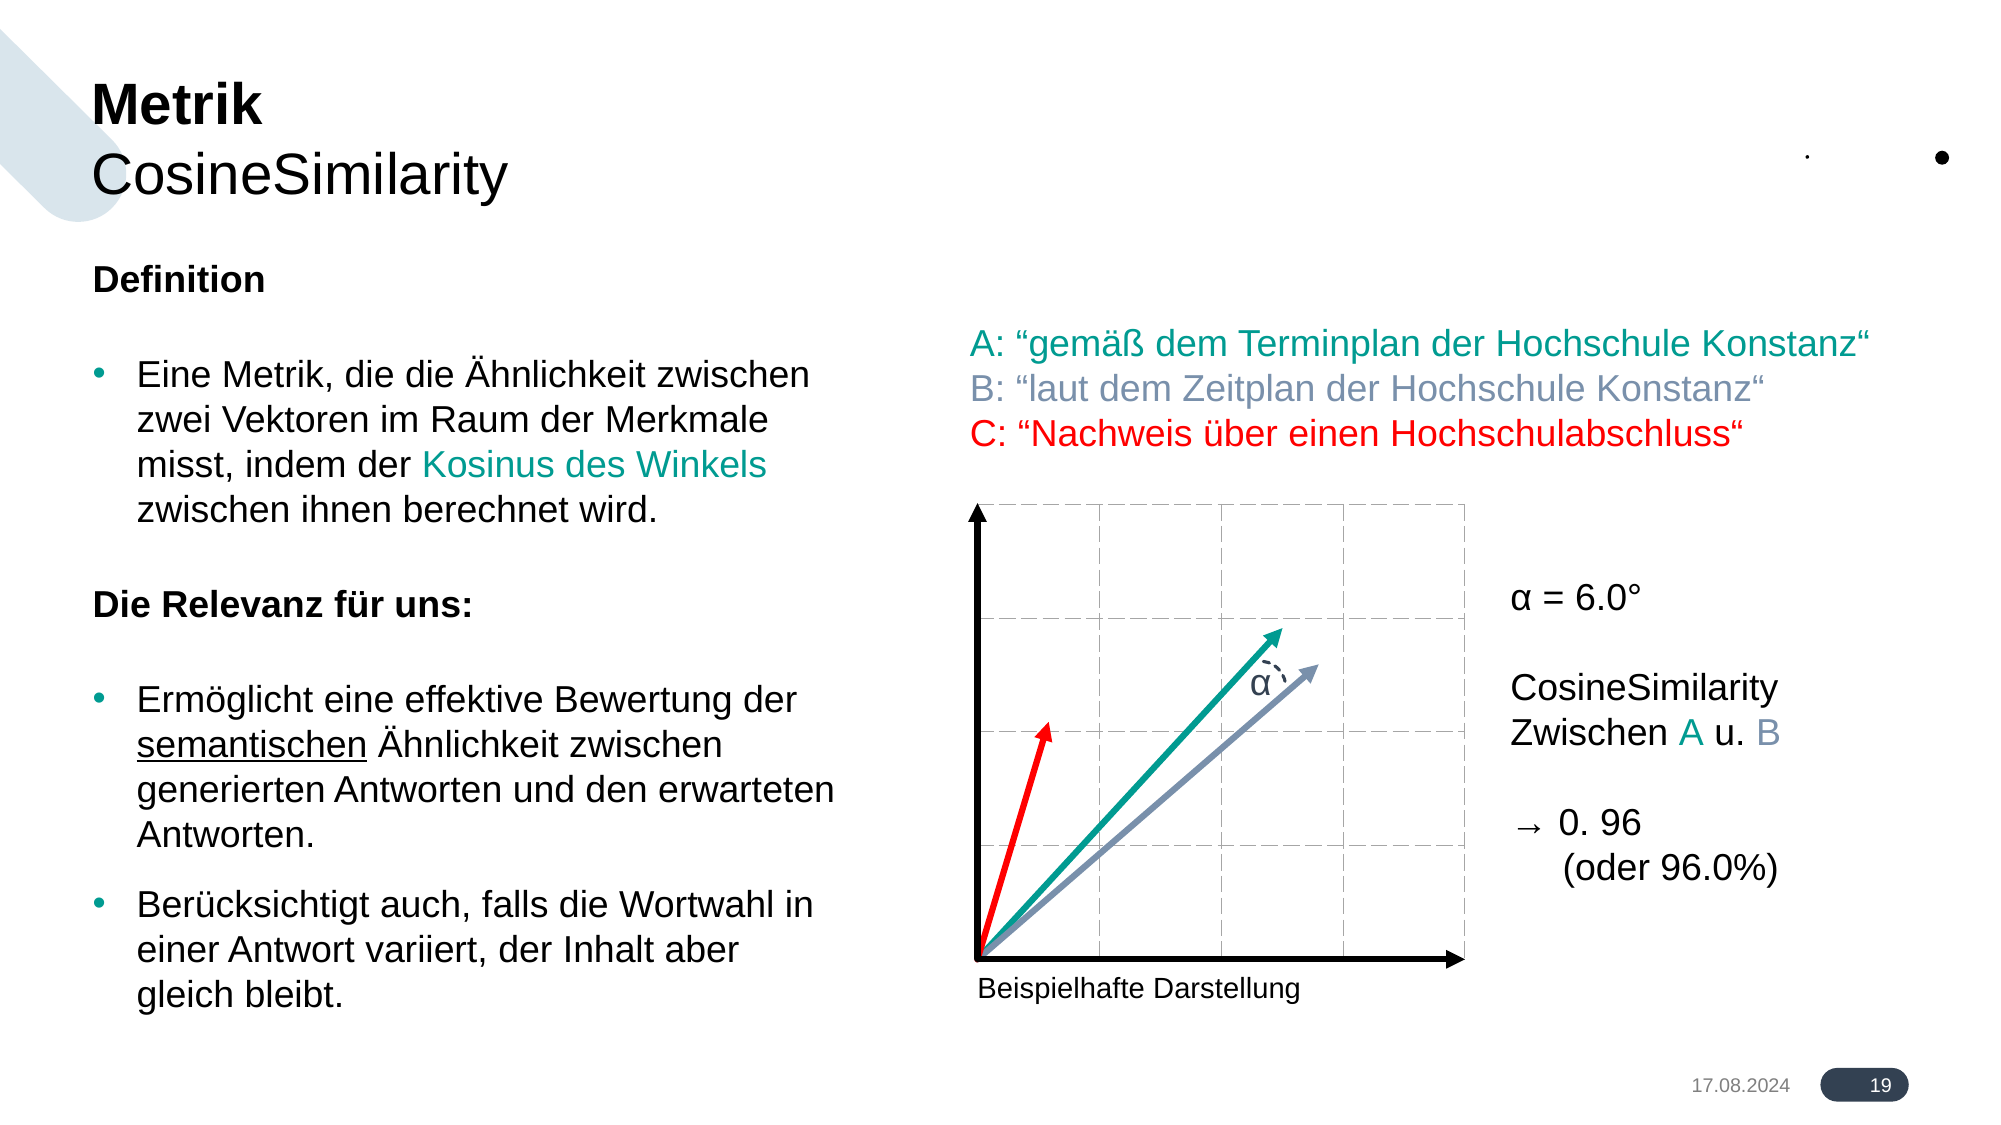

# Metrik
CosineSimilarity
Definition
Eine Metrik, die die Ähnlichkeit zwischen zwei Vektoren im Raum der Merkmale misst, indem der Kosinus des Winkels zwischen ihnen berechnet wird.
Die Relevanz für uns:
Ermöglicht eine effektive Bewertung der semantischen Ähnlichkeit zwischen generierten Antworten und den erwarteten Antworten.
Berücksichtigt auch, falls die Wortwahl in einer Antwort variiert, der Inhalt aber gleich bleibt.
A: “gemäß dem Terminplan der Hochschule Konstanz“
B: “laut dem Zeitplan der Hochschule Konstanz“
C: “Nachweis über einen Hochschulabschluss“
|  |  |  |  |
| --- | --- | --- | --- |
|  |  |  |  |
|  |  |  |  |
|  |  |  |  |
α = 6.0°

CosineSimilarity
Zwischen A u. B
→ 0. 96
     (oder 96.0%)
α

Beispielhafte Darstellung
19
17.08.2024